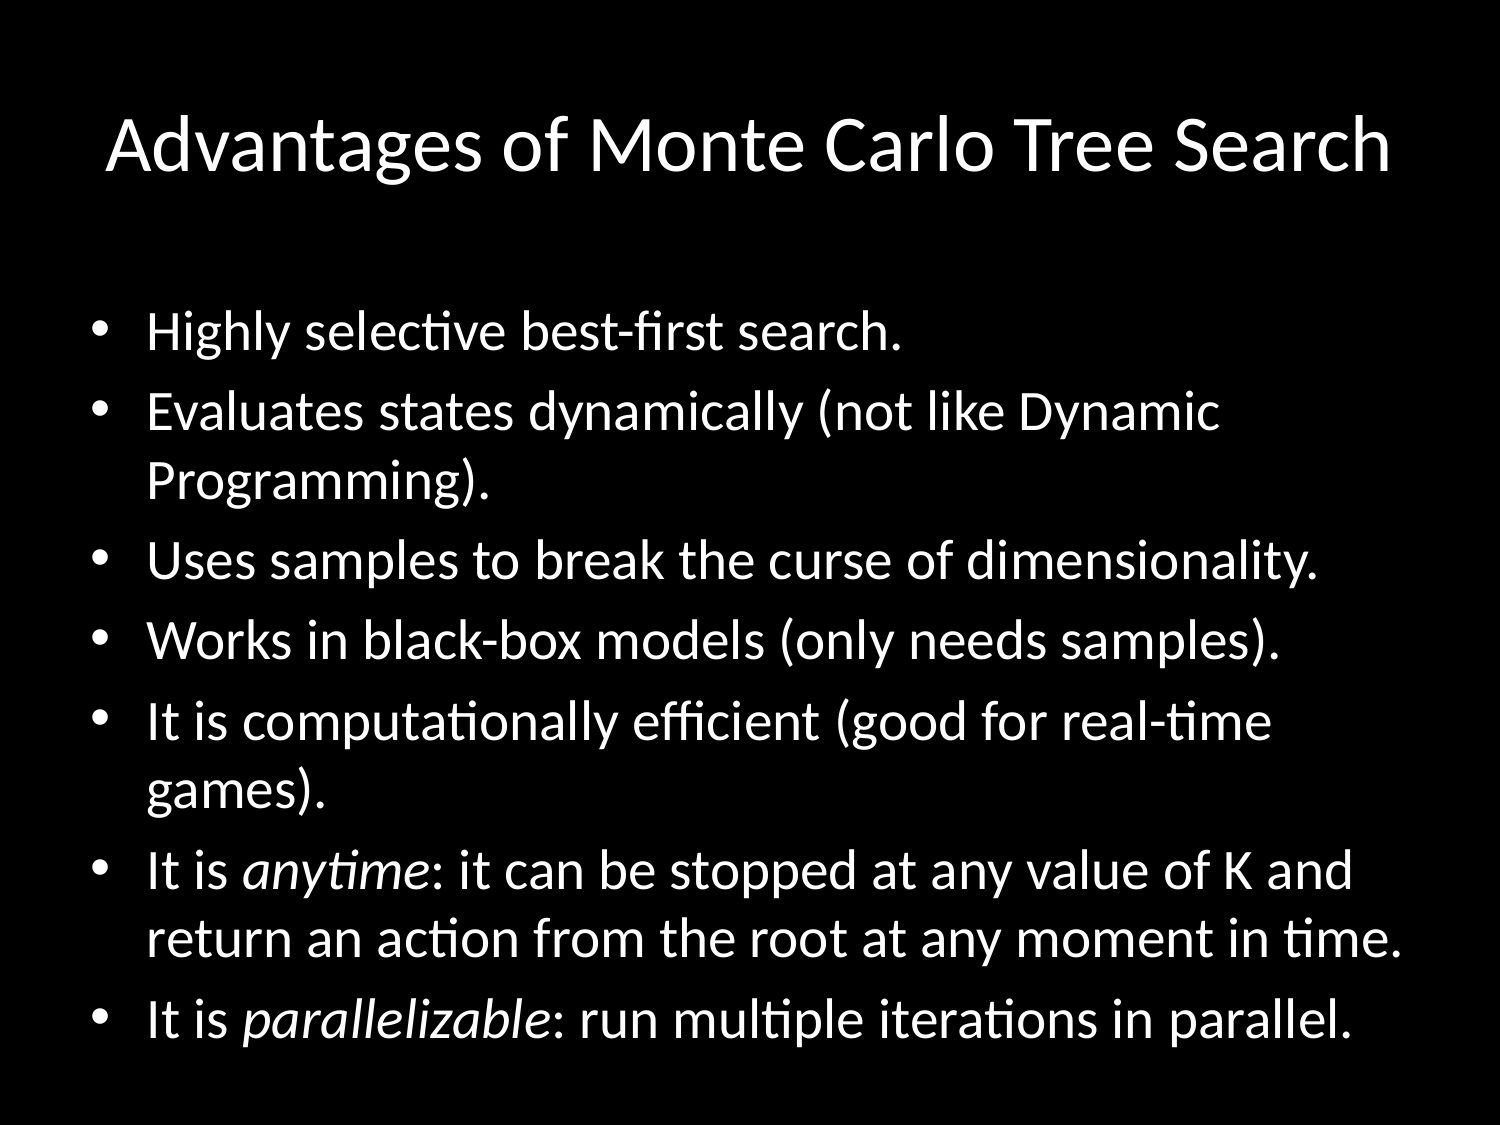

# Advantages of Monte Carlo Tree Search

Highly selective best-first search.
Evaluates states dynamically (not like Dynamic Programming).
Uses samples to break the curse of dimensionality.
Works in black-box models (only needs samples).
It is computationally efficient (good for real-time games).
It is anytime: it can be stopped at any value of K and return an action from the root at any moment in time.
It is parallelizable: run multiple iterations in parallel.